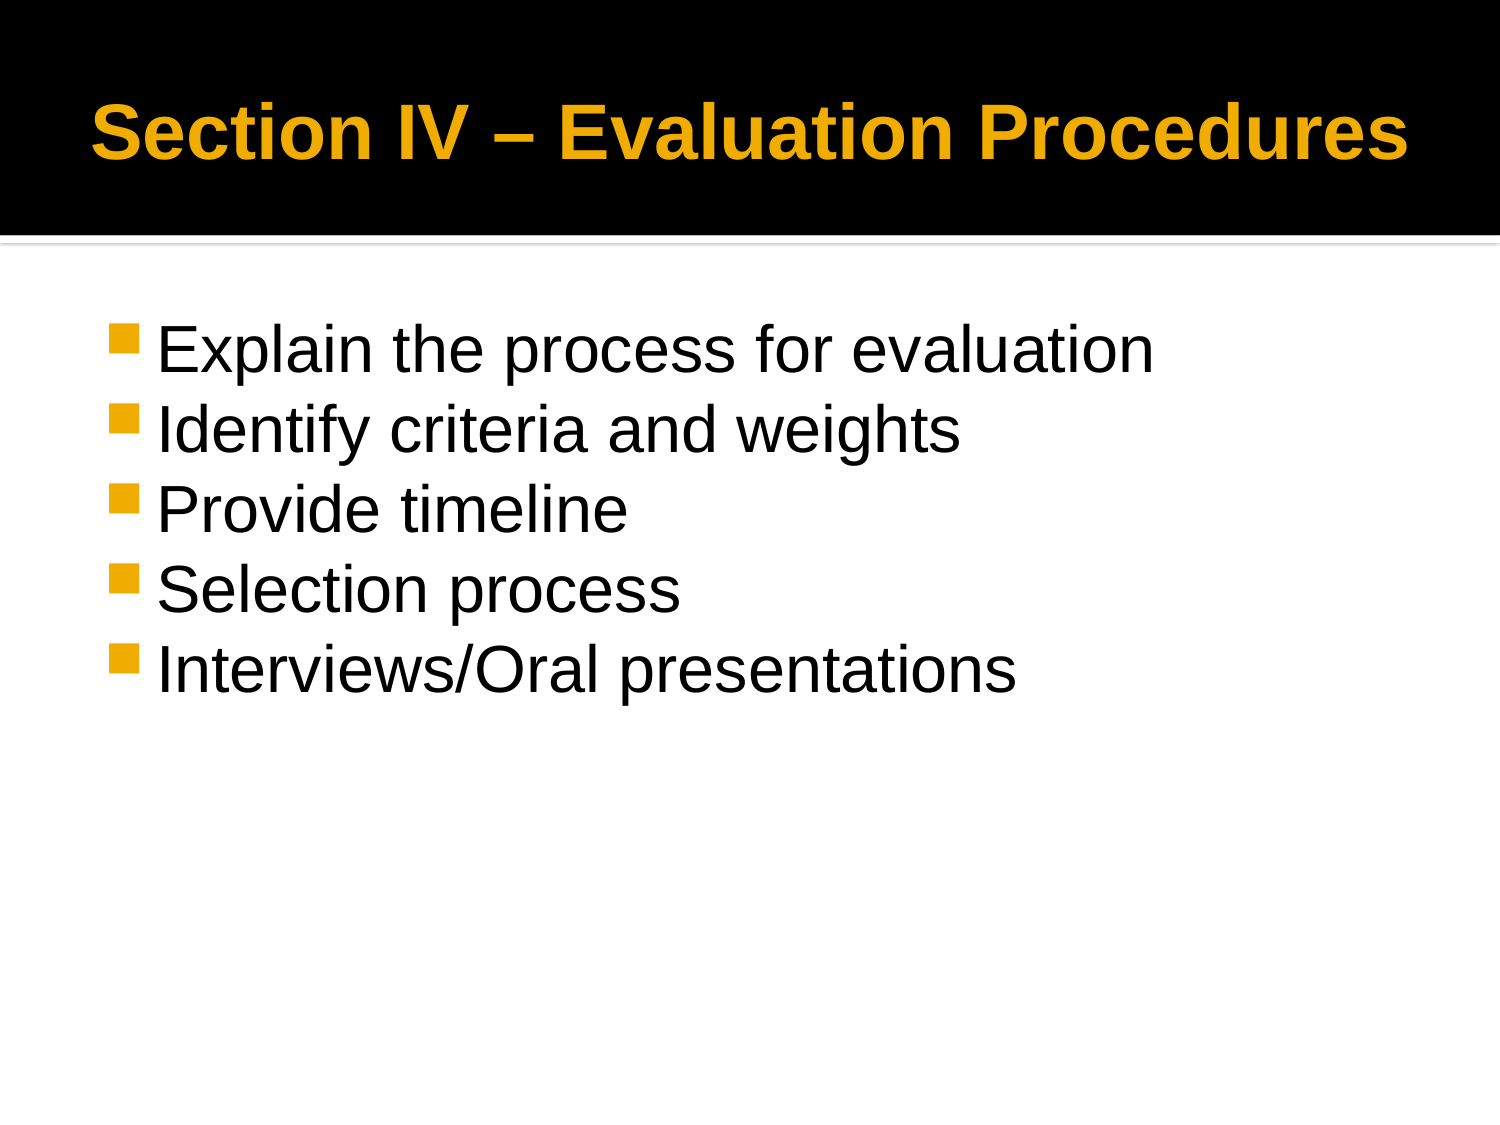

# Section IV – Evaluation Procedures
Explain the process for evaluation
Identify criteria and weights
Provide timeline
Selection process
Interviews/Oral presentations